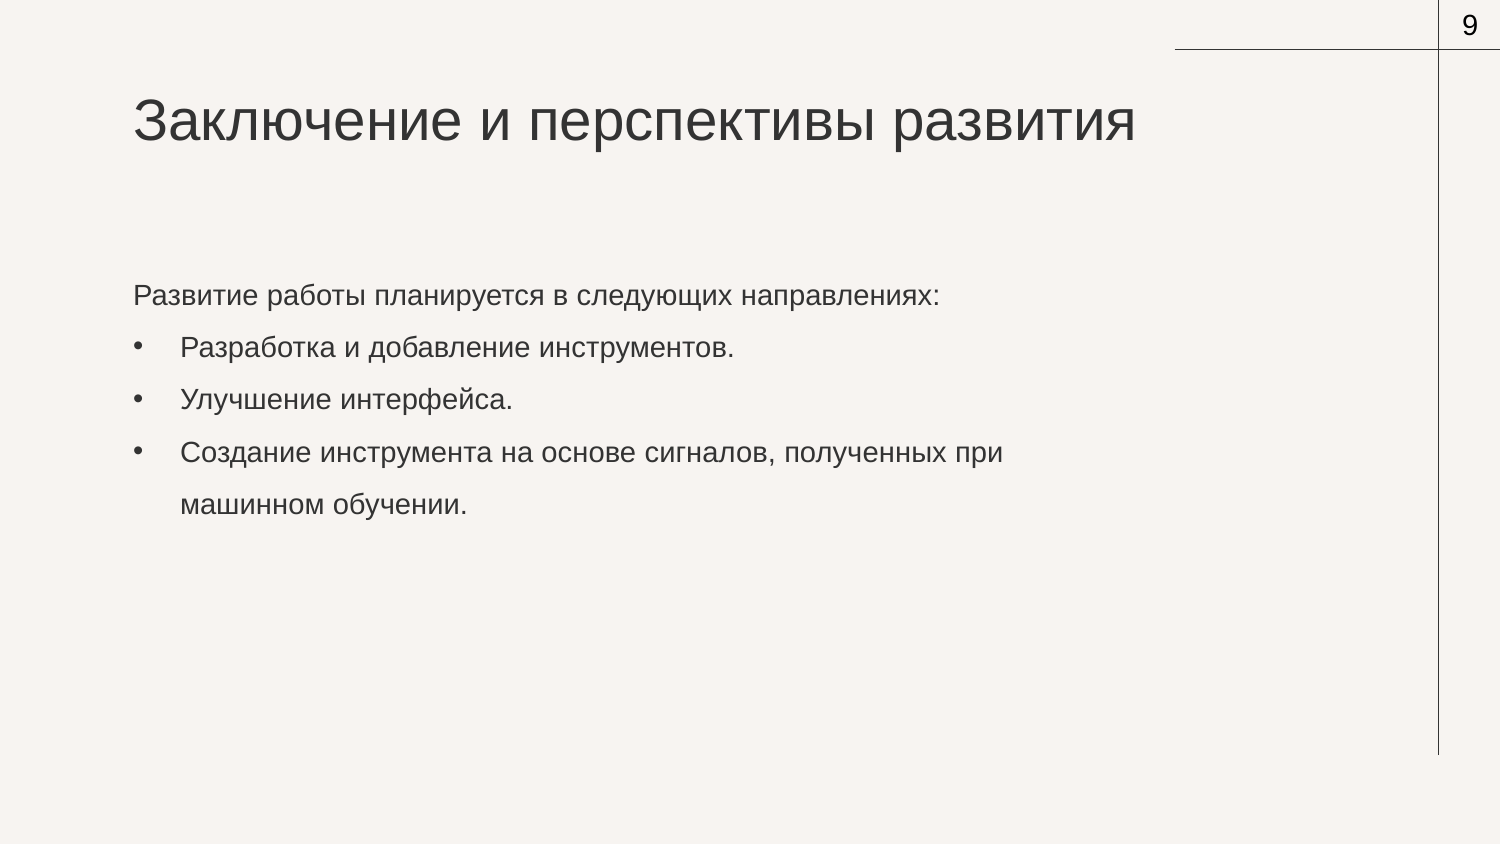

9
# Заключение и перспективы развития

Развитие работы планируется в следующих направлениях:
Разработка и добавление инструментов.
Улучшение интерфейса.
Создание инструмента на основе сигналов, полученных при машинном обучении.